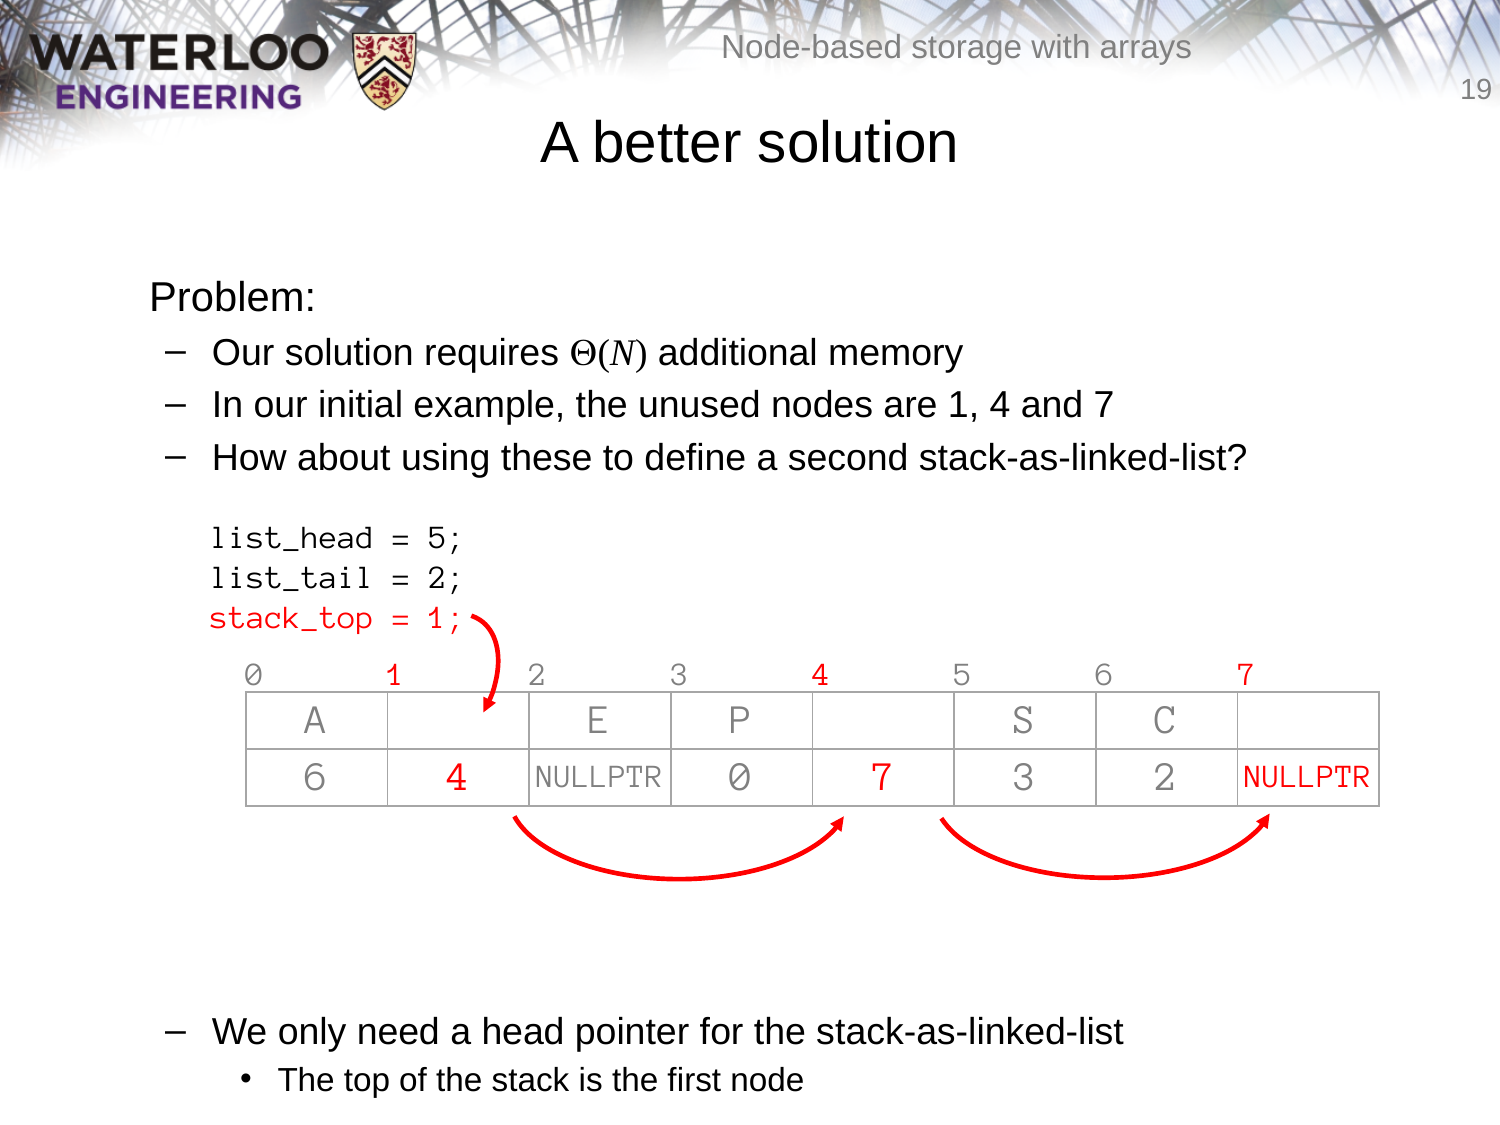

# A better solution
	Problem:
Our solution requires Θ(N) additional memory
In our initial example, the unused nodes are 1, 4 and 7
How about using these to define a second stack-as-linked-list?

We only need a head pointer for the stack-as-linked-list
The top of the stack is the first node
list_head = 5;
list_tail = 2;
stack_top = 1;

| 0 | 1 | 2 | 3 | 4 | 5 | 6 | 7 |
| --- | --- | --- | --- | --- | --- | --- | --- |
| A |  | E | P |  | S | C |  |
| 6 | 4 | NULLPTR | 0 | 7 | 3 | 2 | NULLPTR |